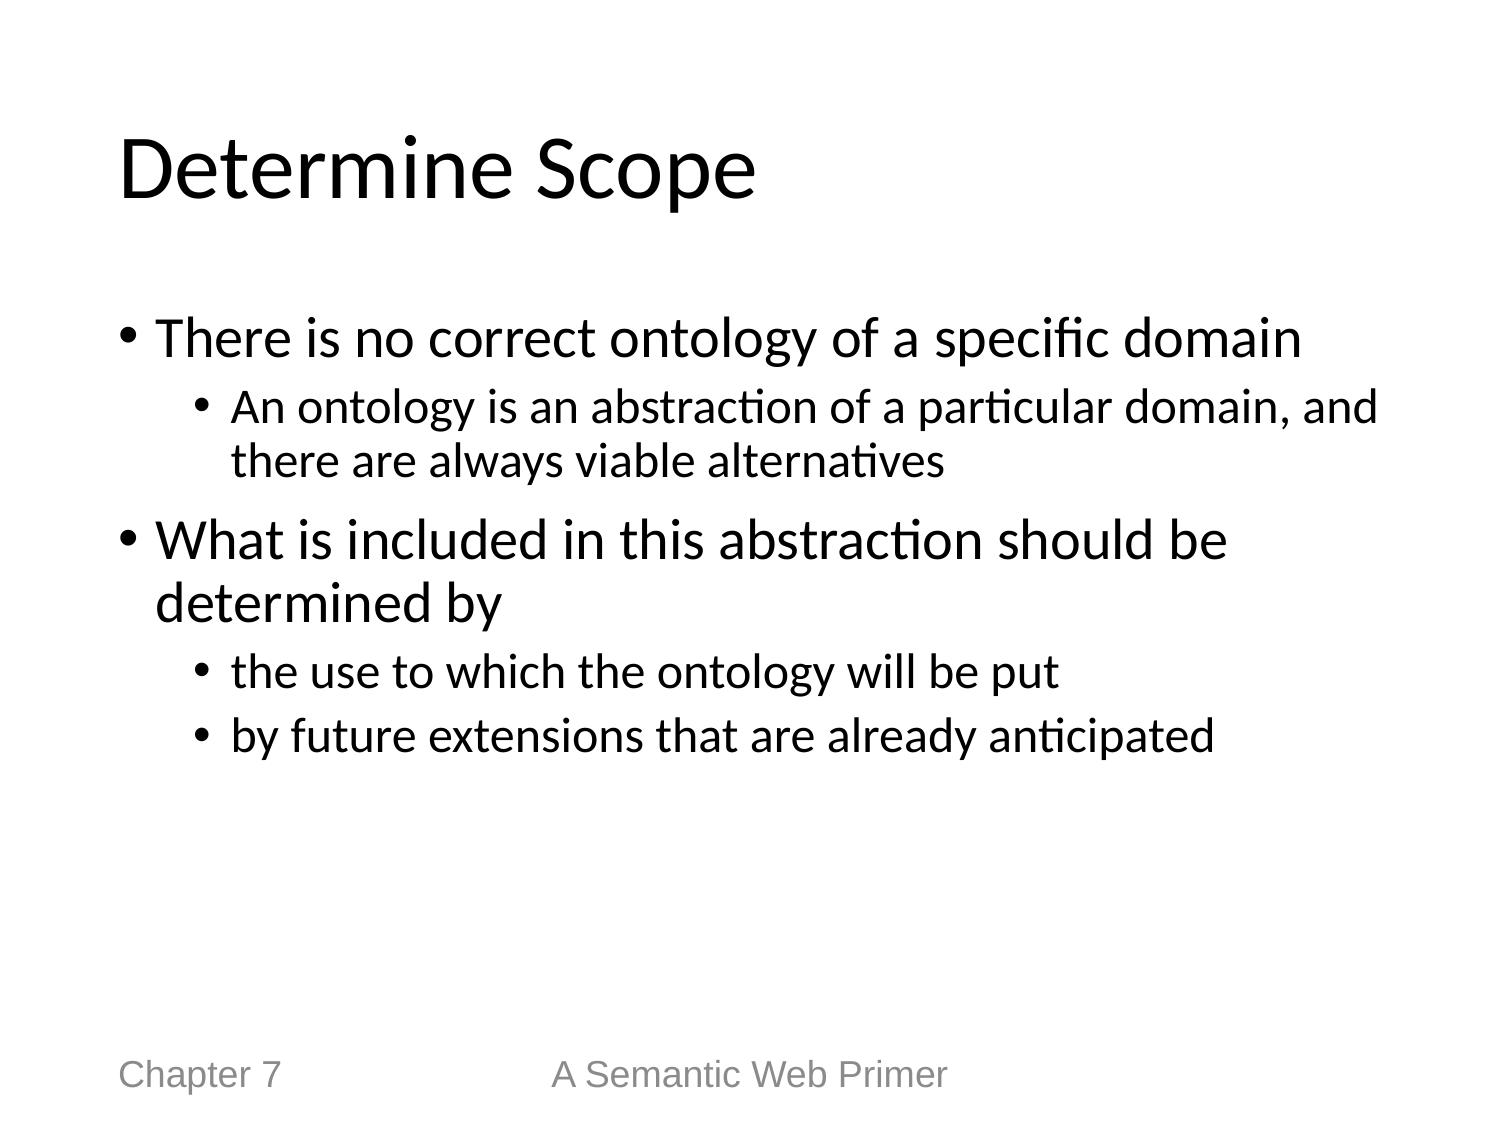

# Determine Scope
There is no correct ontology of a specific domain
An ontology is an abstraction of a particular domain, and there are always viable alternatives
What is included in this abstraction should be determined by
the use to which the ontology will be put
by future extensions that are already anticipated
Chapter 7
A Semantic Web Primer
35